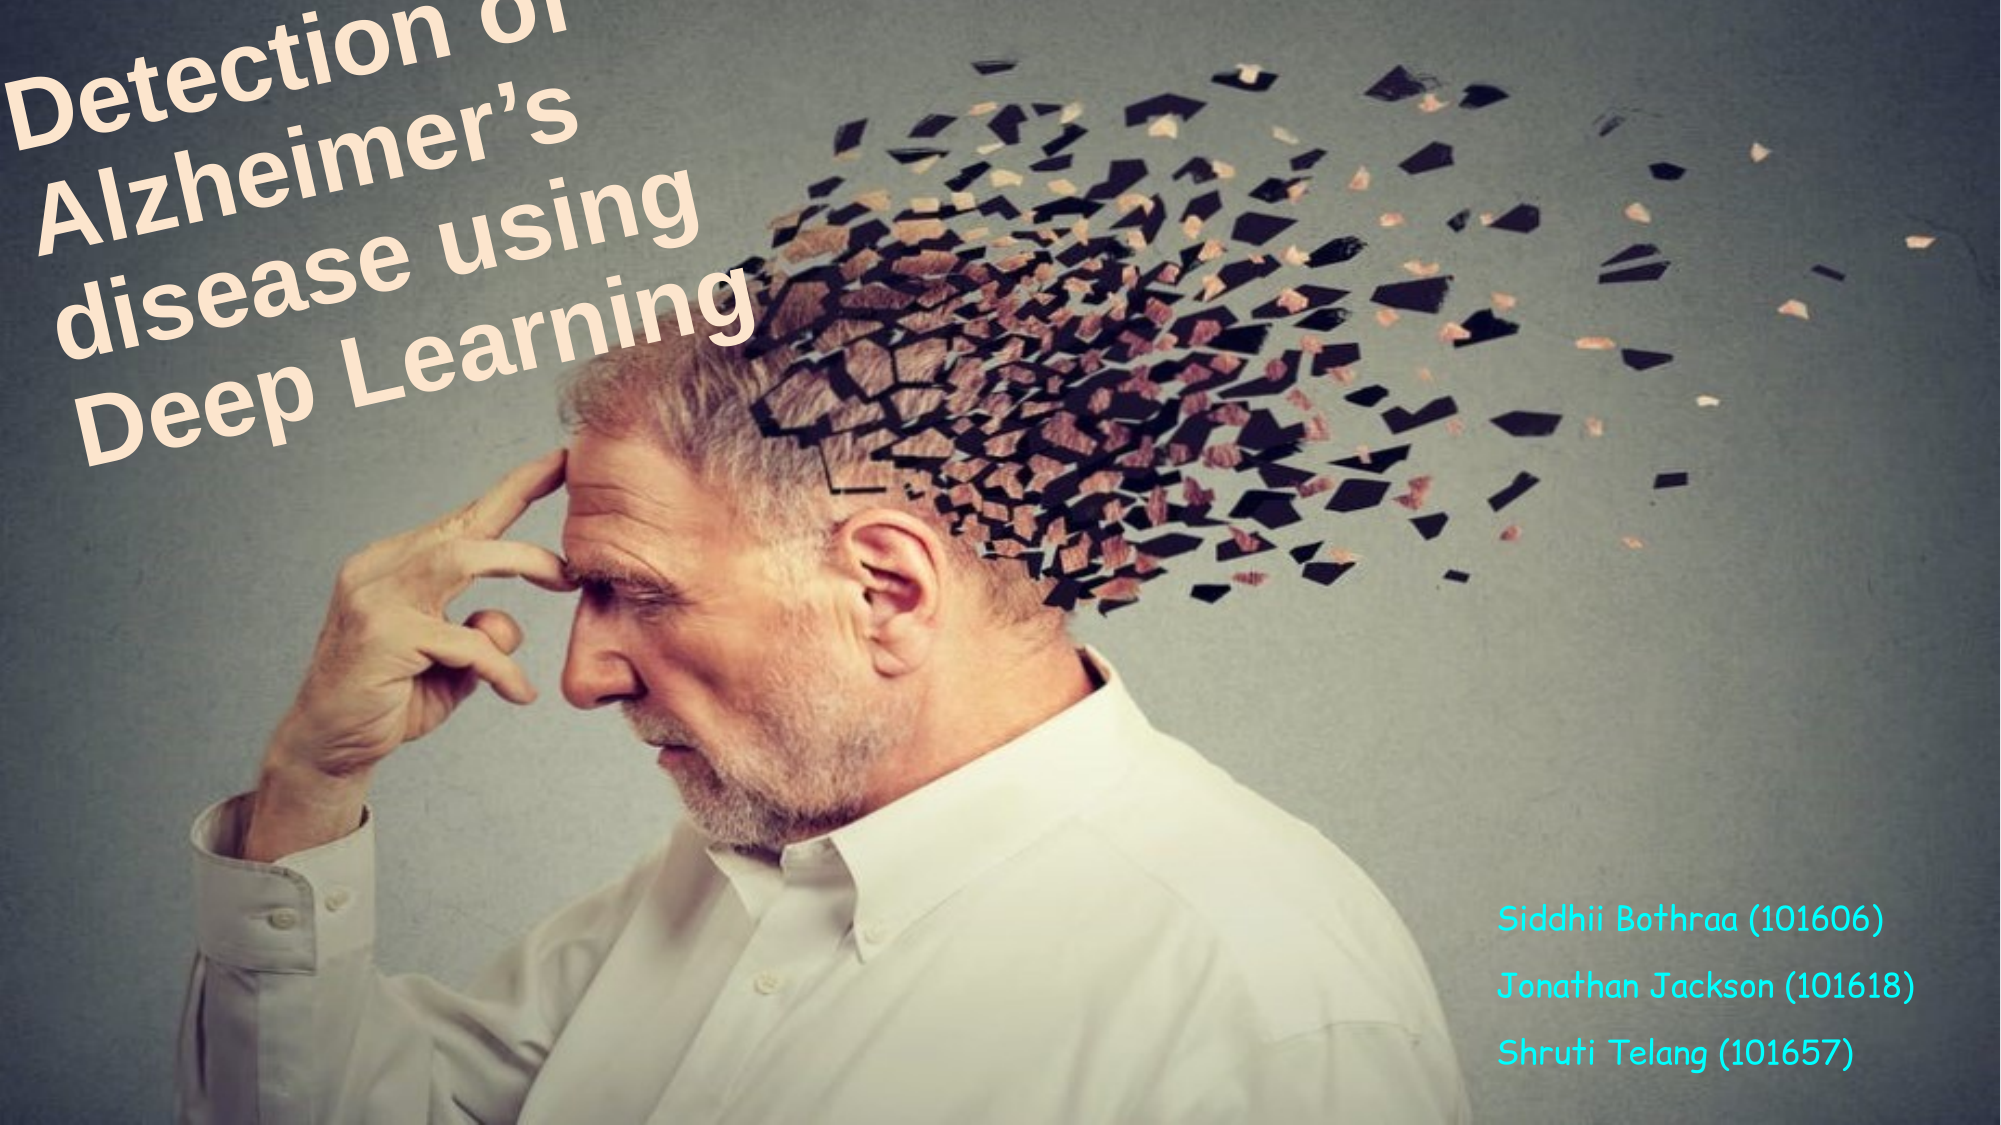

# Detection of Alzheimer’s disease using Deep Learning
Siddhii Bothraa (101606)
Jonathan Jackson (101618)
Shruti Telang (101657)